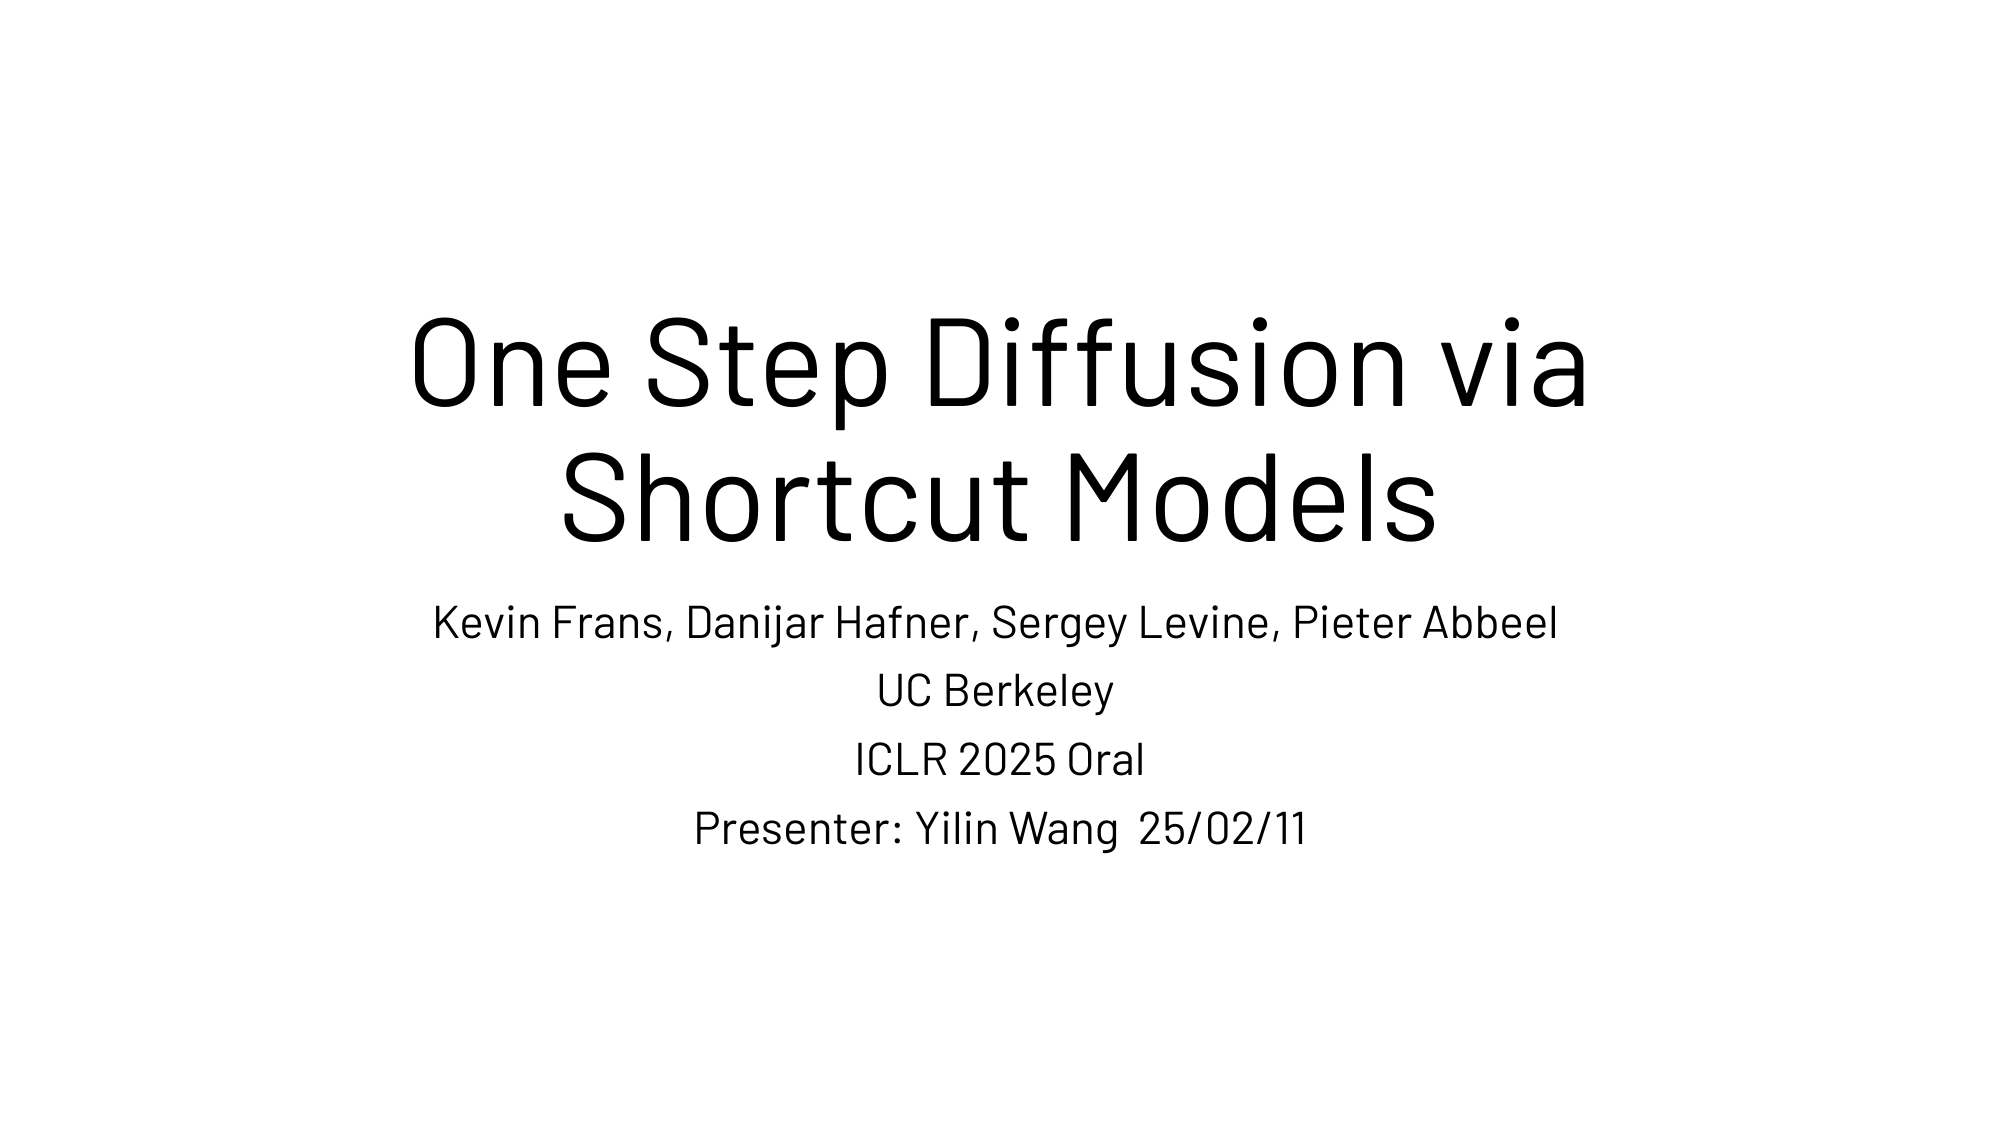

# One Step Diffusion via Shortcut Models
Kevin Frans, Danijar Hafner, Sergey Levine, Pieter Abbeel
UC Berkeley
ICLR 2025 Oral
Presenter: Yilin Wang  25/02/11